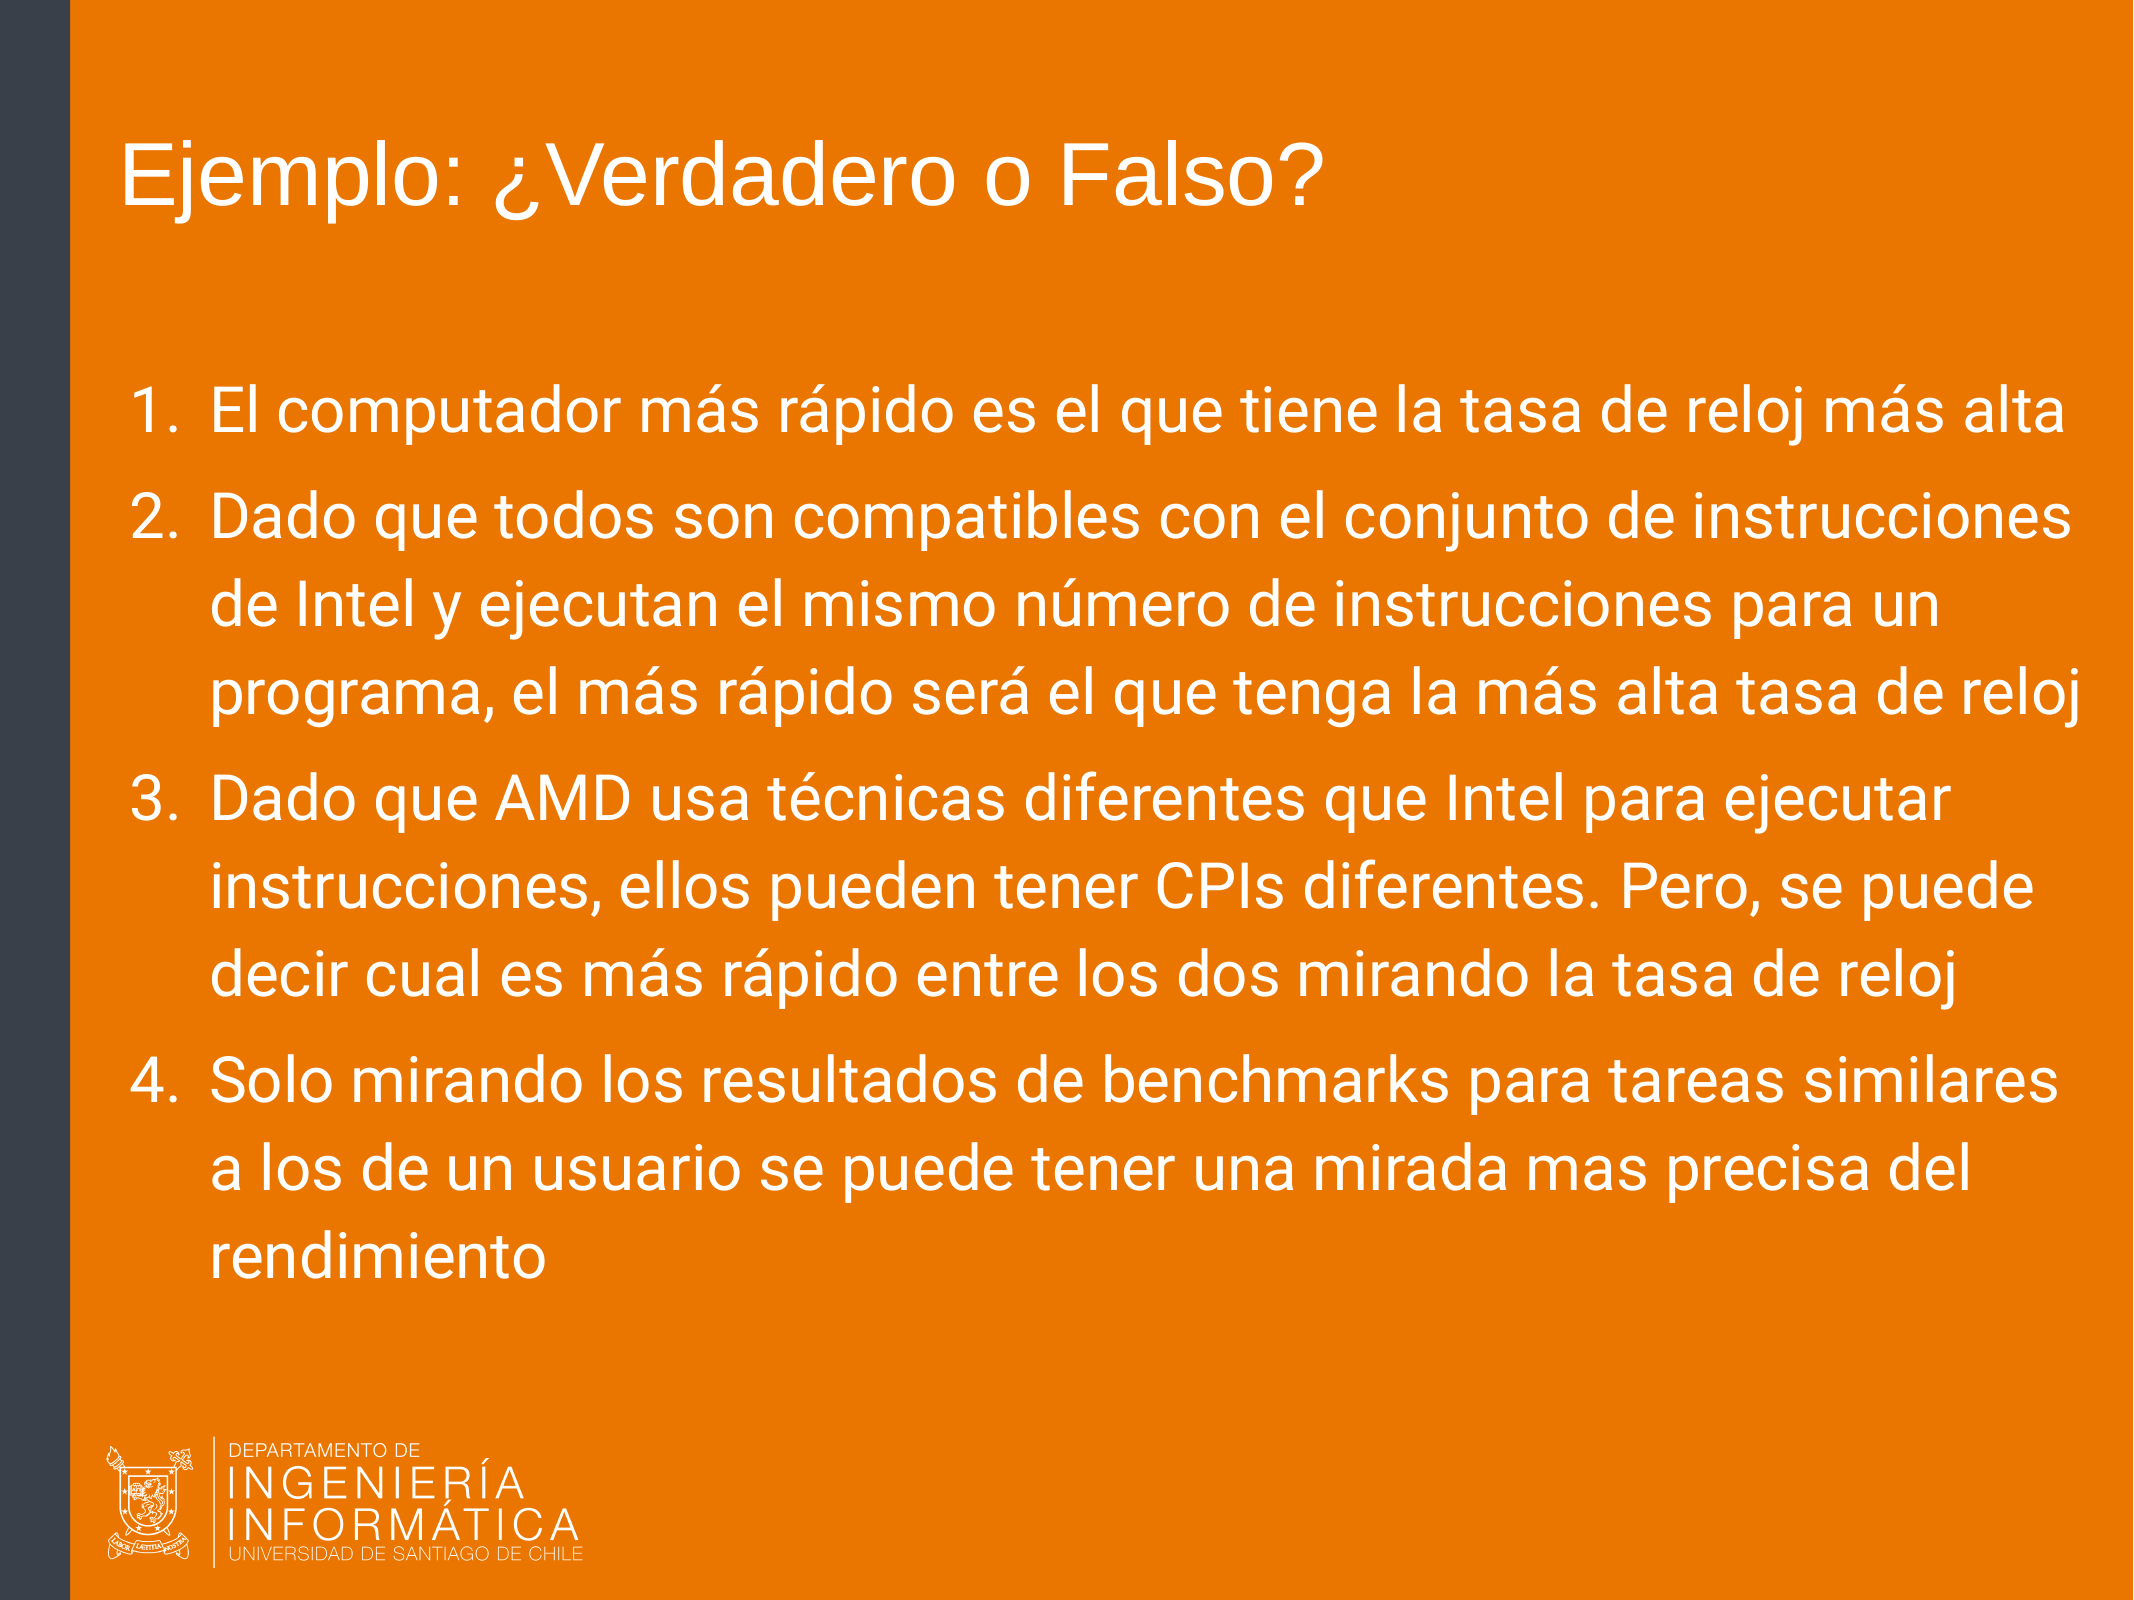

# Ejemplo: ¿Verdadero o Falso?
El computador más rápido es el que tiene la tasa de reloj más alta
Dado que todos son compatibles con el conjunto de instrucciones de Intel y ejecutan el mismo número de instrucciones para un programa, el más rápido será el que tenga la más alta tasa de reloj
Dado que AMD usa técnicas diferentes que Intel para ejecutar instrucciones, ellos pueden tener CPIs diferentes. Pero, se puede decir cual es más rápido entre los dos mirando la tasa de reloj
Solo mirando los resultados de benchmarks para tareas similares a los de un usuario se puede tener una mirada mas precisa del rendimiento